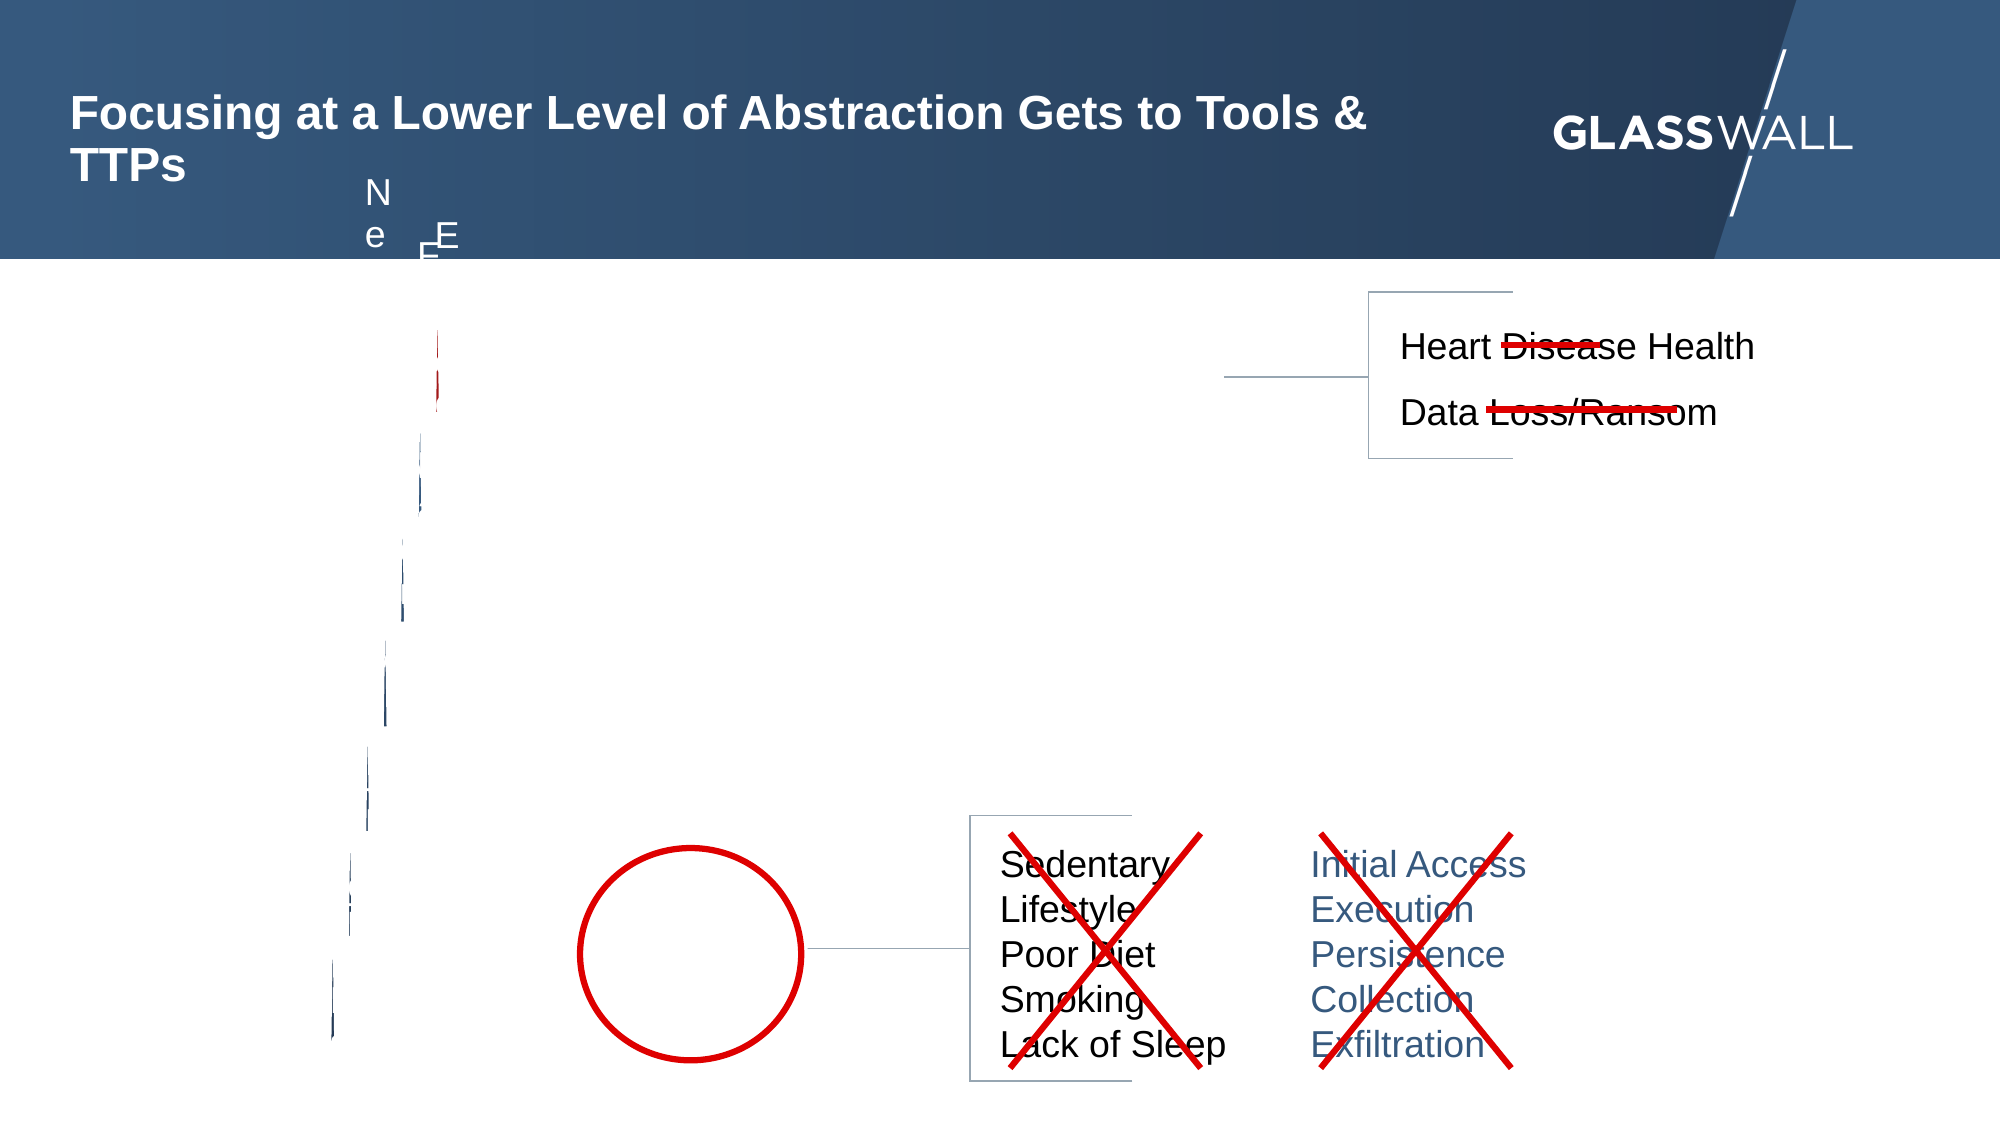

Focusing at a Lower Level of Abstraction Gets to Tools & TTPs

Heart Disease Health
Data Loss/Ransom
Tools
TTPs

Sedentary Lifestyle
Poor Diet
Smoking
Lack of Sleep

Initial Access
Execution
Persistence
Collection
Exfiltration